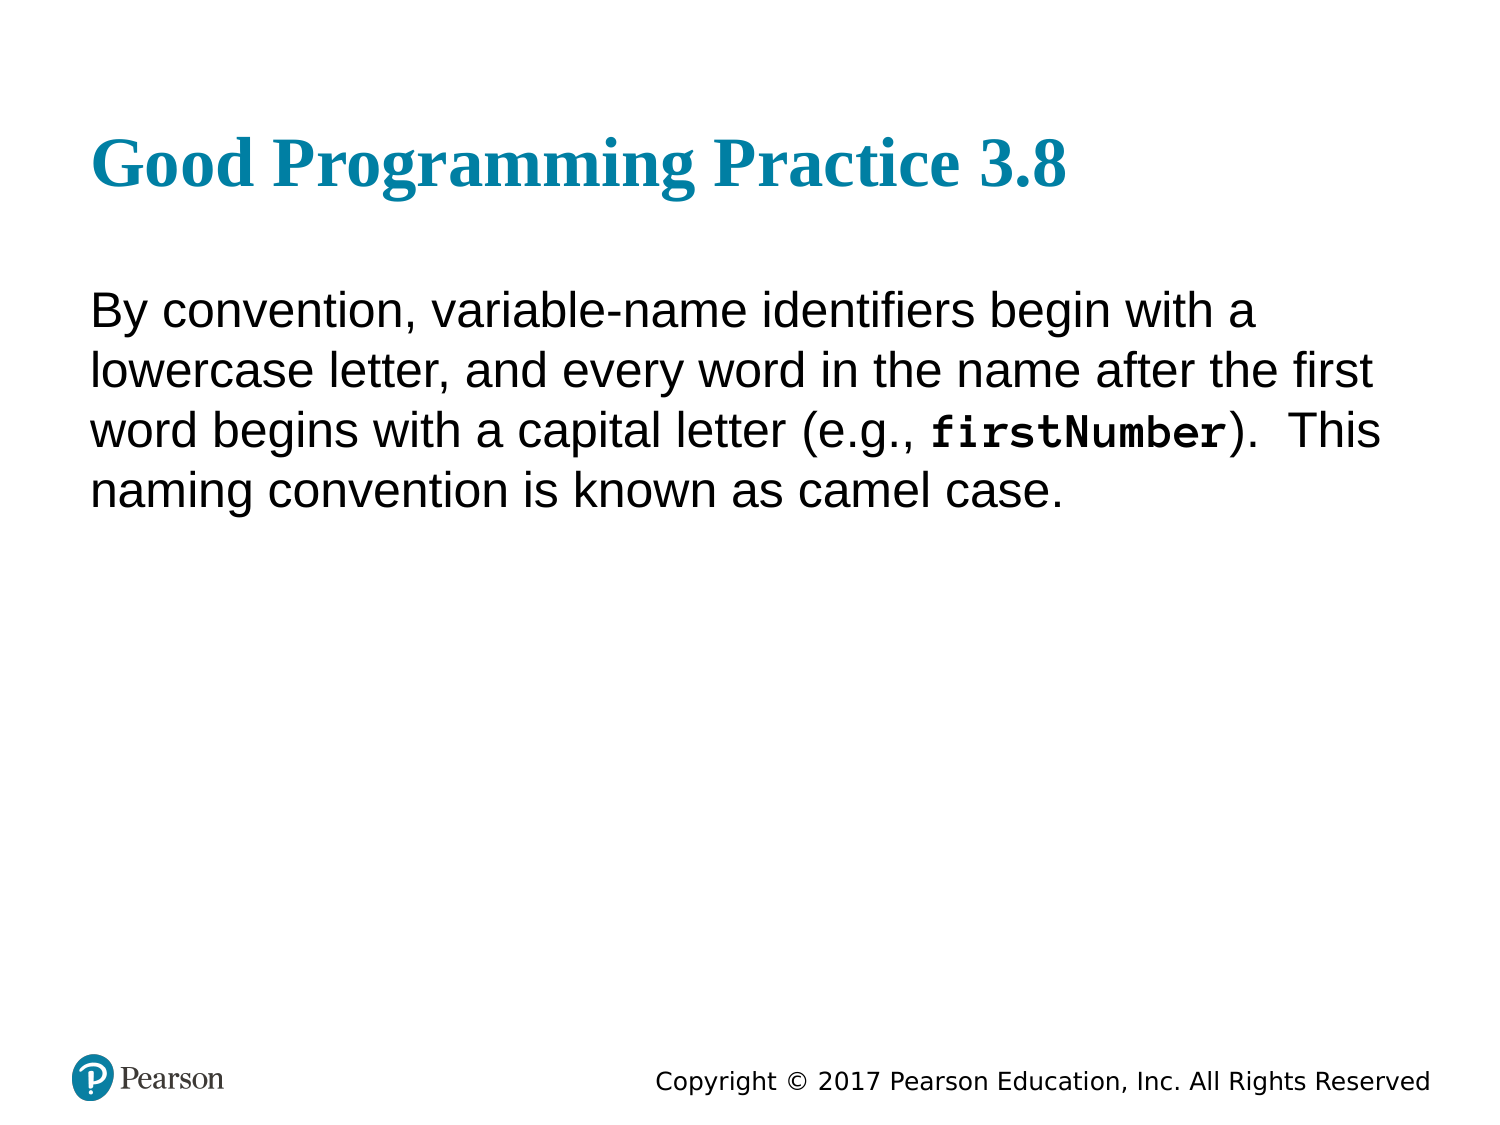

# Good Programming Practice 3.8
By convention, variable-name identifiers begin with a lowercase letter, and every word in the name after the first word begins with a capital letter (e.g., firstNumber). This naming convention is known as camel case.